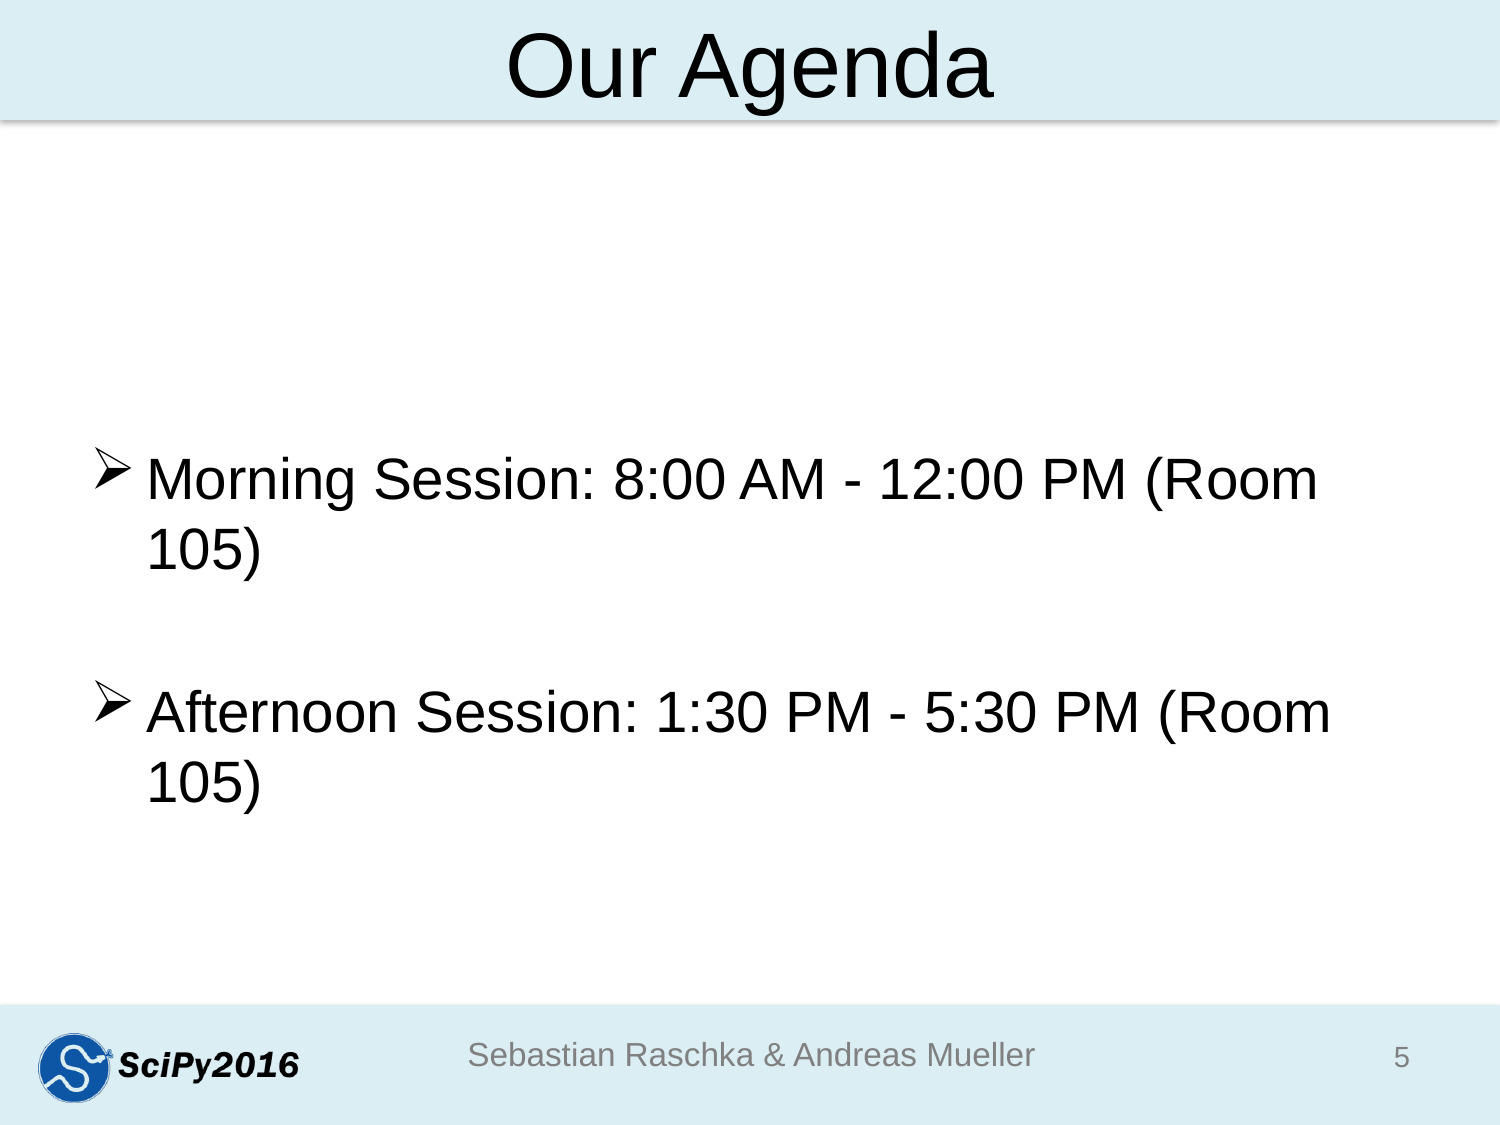

# Our Agenda
Morning Session: 8:00 AM - 12:00 PM (Room 105)

Afternoon Session: 1:30 PM - 5:30 PM (Room 105)
5